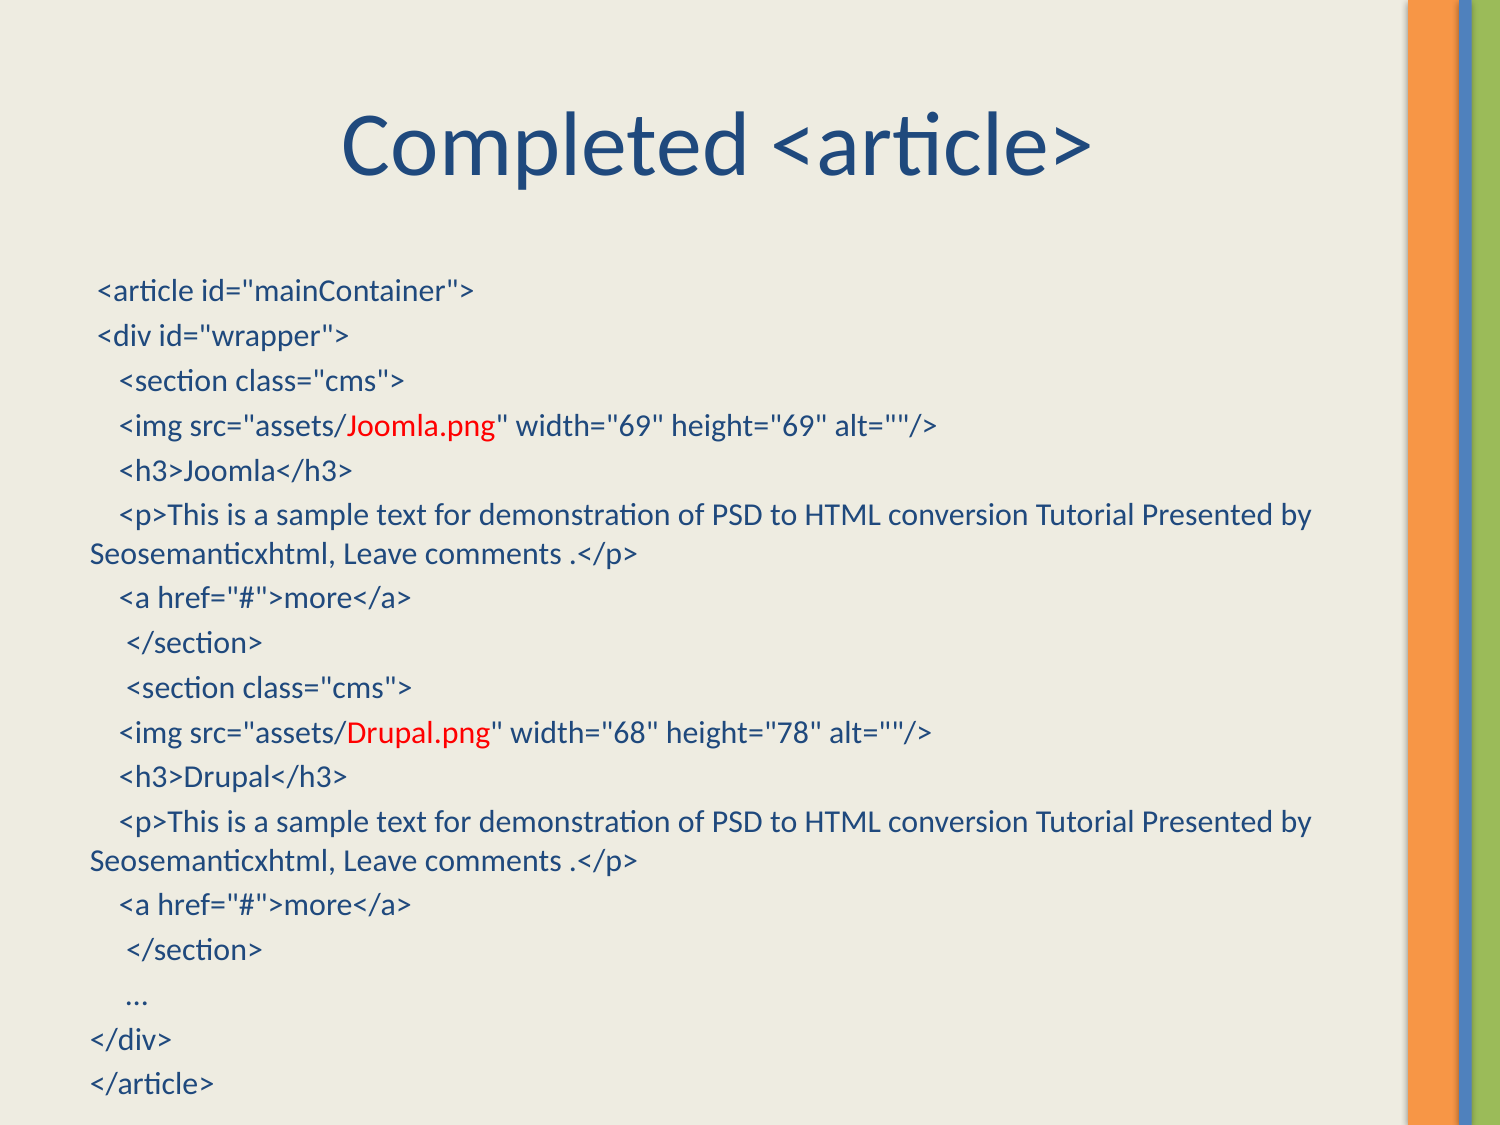

# Completed <article>
 <article id="mainContainer">
 <div id="wrapper">
    <section class="cms">
    <img src="assets/Joomla.png" width="69" height="69" alt=""/>
    <h3>Joomla</h3>
    <p>This is a sample text for demonstration of PSD to HTML conversion Tutorial Presented by Seosemanticxhtml, Leave comments .</p>
    <a href="#">more</a>
     </section>
     <section class="cms">
    <img src="assets/Drupal.png" width="68" height="78" alt=""/>
    <h3>Drupal</h3>
    <p>This is a sample text for demonstration of PSD to HTML conversion Tutorial Presented by Seosemanticxhtml, Leave comments .</p>
    <a href="#">more</a>
     </section>
     …
</div>
</article>